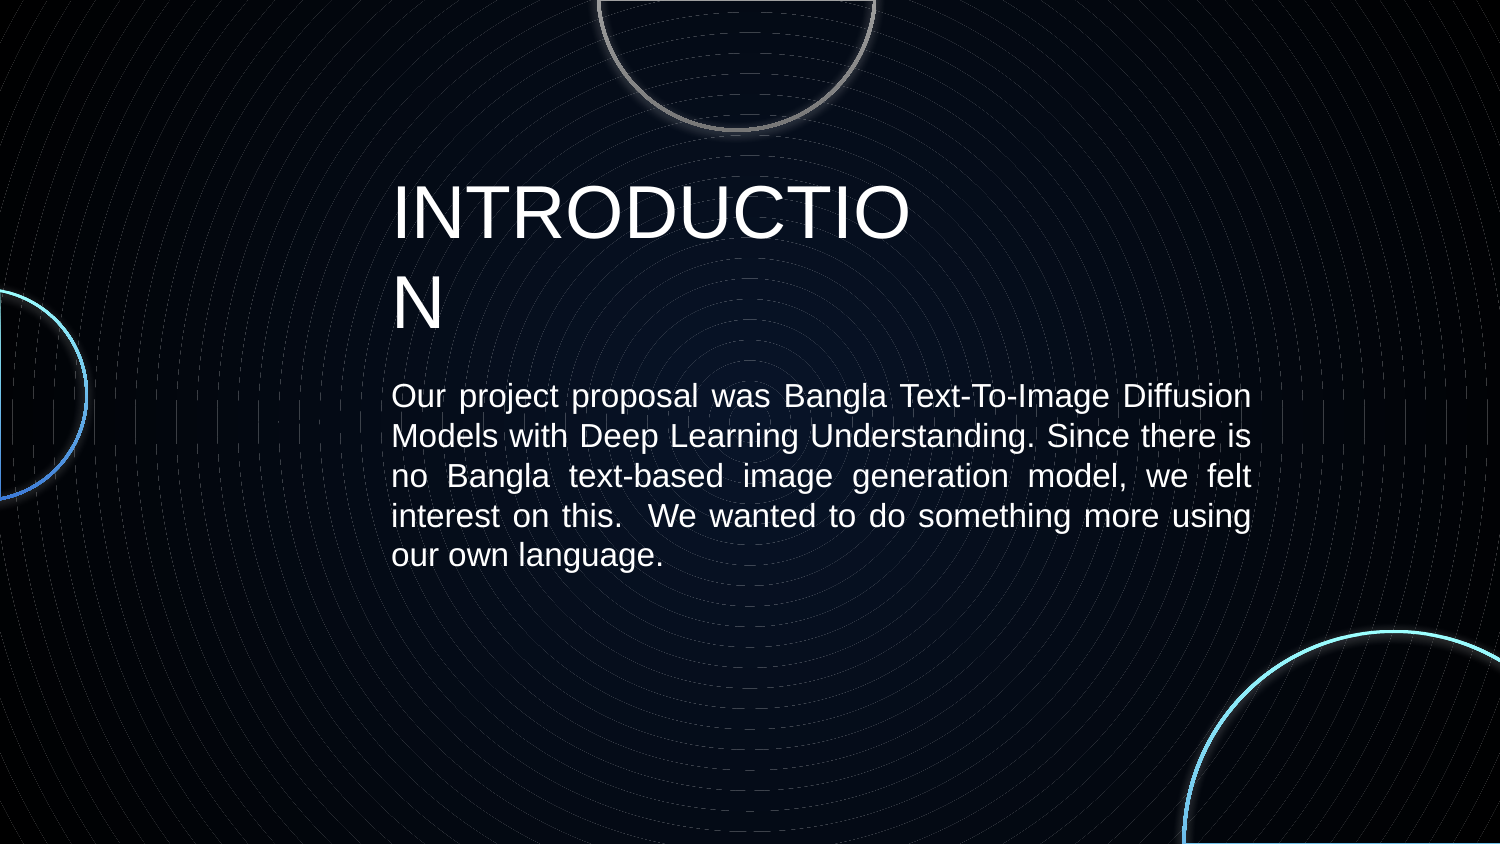

# INTRODUCTION
Our project proposal was Bangla Text-To-Image Diffusion Models with Deep Learning Understanding. Since there is no Bangla text-based image generation model, we felt interest on this.  We wanted to do something more using our own language.